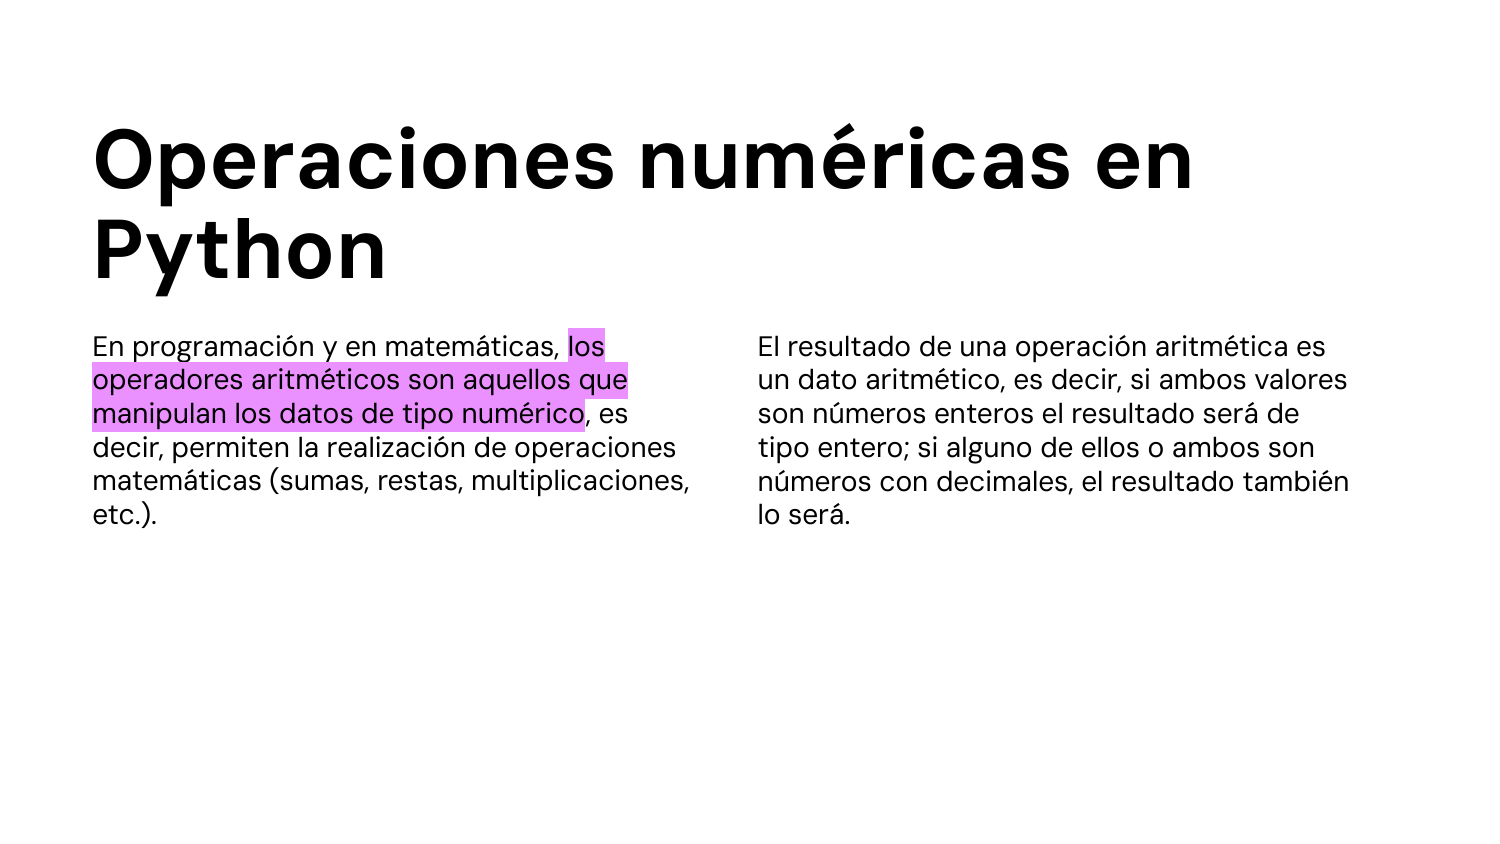

Operaciones numéricas en Python
En programación y en matemáticas, los operadores aritméticos son aquellos que manipulan los datos de tipo numérico, es decir, permiten la realización de operaciones matemáticas (sumas, restas, multiplicaciones, etc.).
El resultado de una operación aritmética es un dato aritmético, es decir, si ambos valores son números enteros el resultado será de tipo entero; si alguno de ellos o ambos son números con decimales, el resultado también lo será.